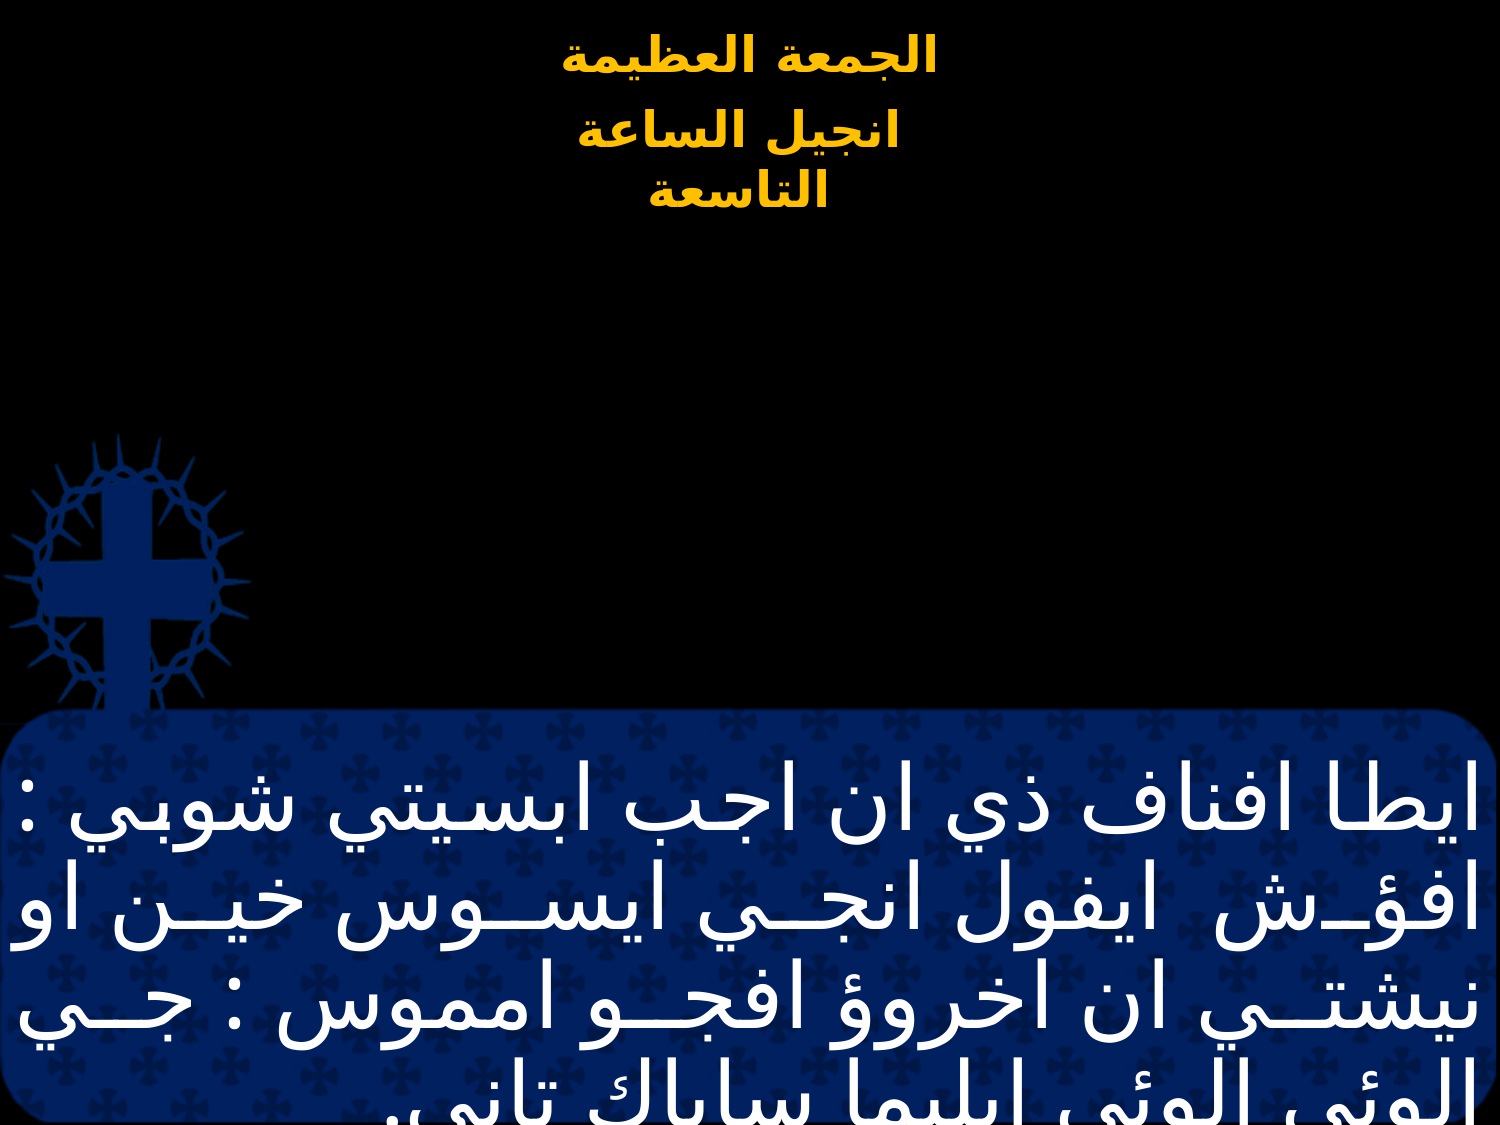

# ايطا افناف ذي ان اجب ابسيتي شوبي : افؤش  ايفول انجي ايسوس خين او نيشتي ان اخروؤ افجو امموس : جي الوئي الوئي ايليما ساباك تاني.